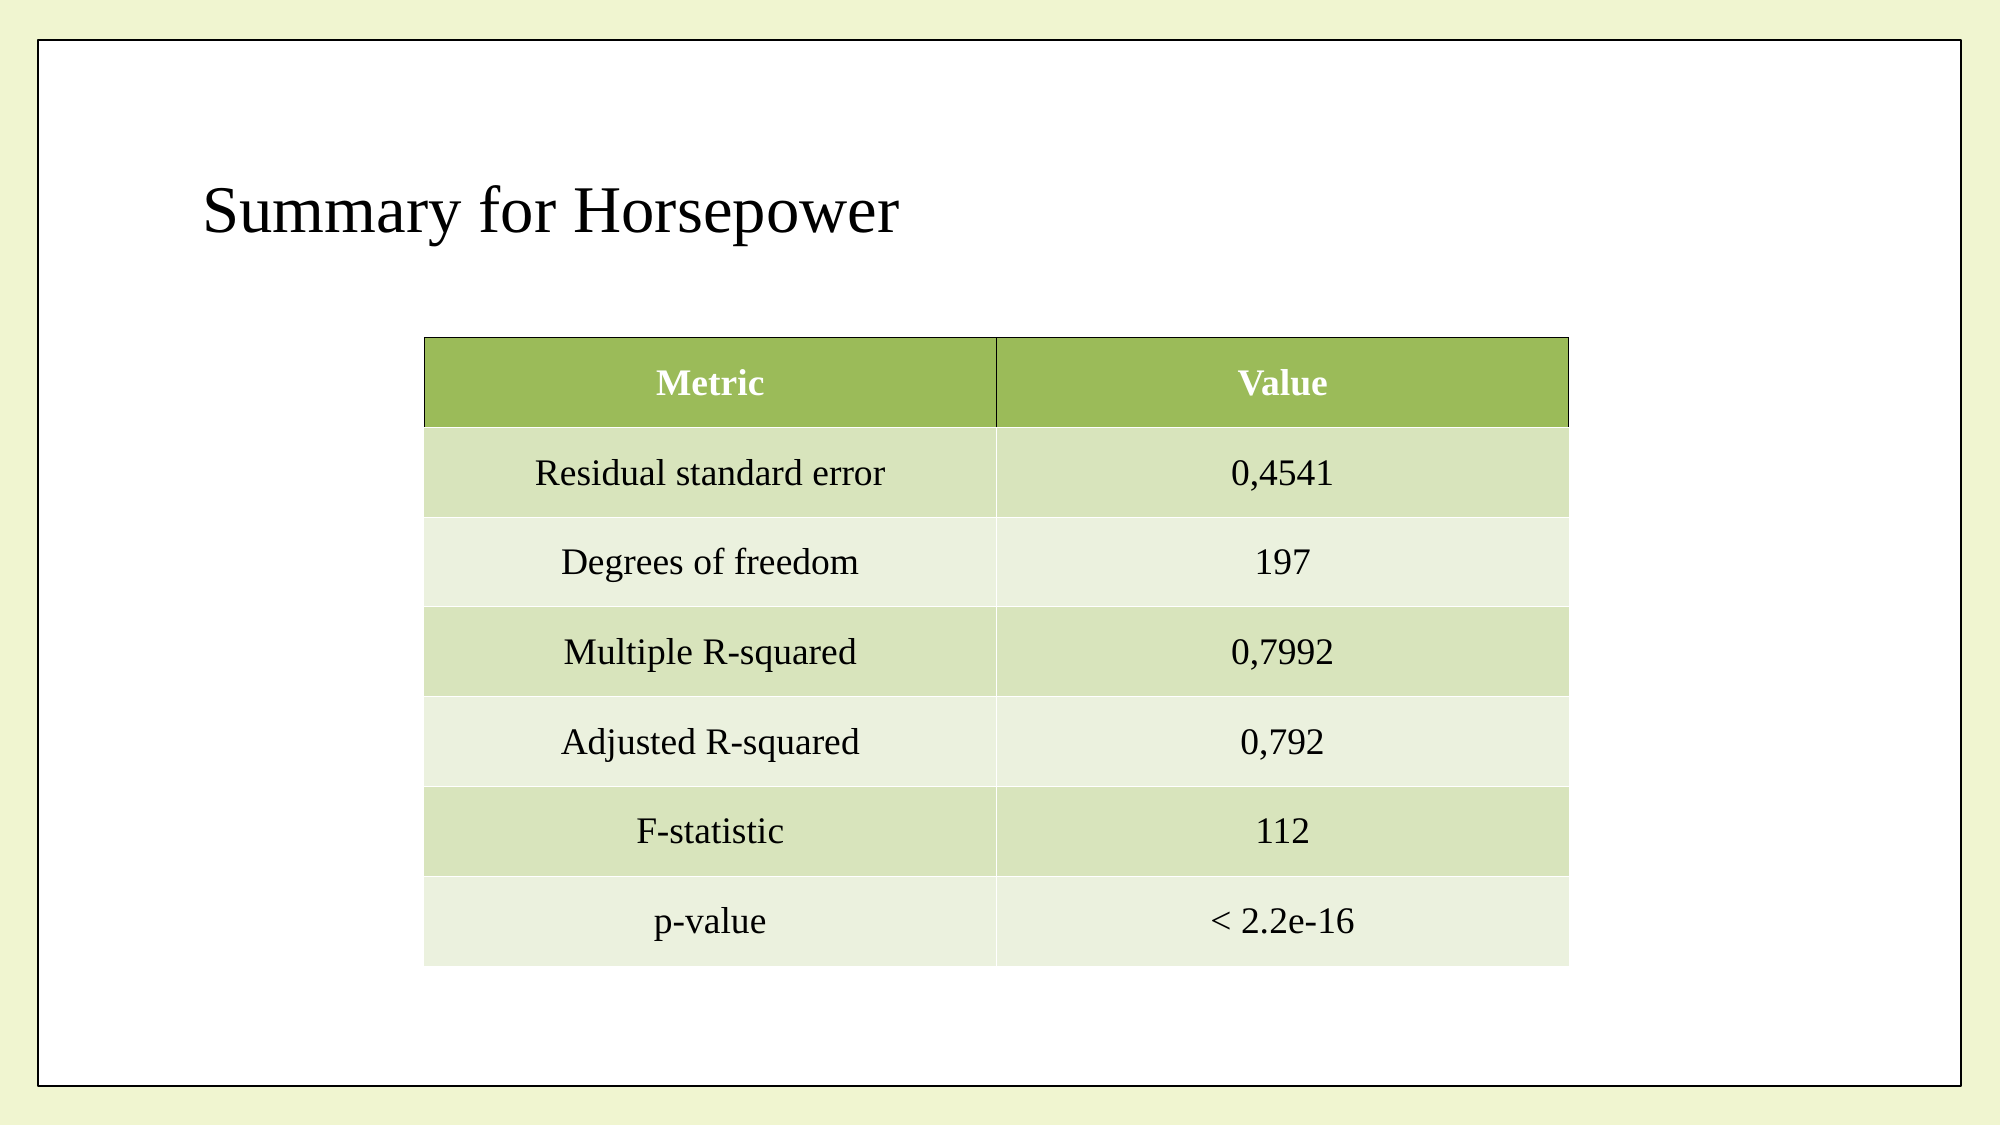

# Summary for Horsepower
| Metric | Value |
| --- | --- |
| Residual standard error | 0,4541 |
| Degrees of freedom | 197 |
| Multiple R-squared | 0,7992 |
| Adjusted R-squared | 0,792 |
| F-statistic | 112 |
| p-value | < 2.2e-16 |